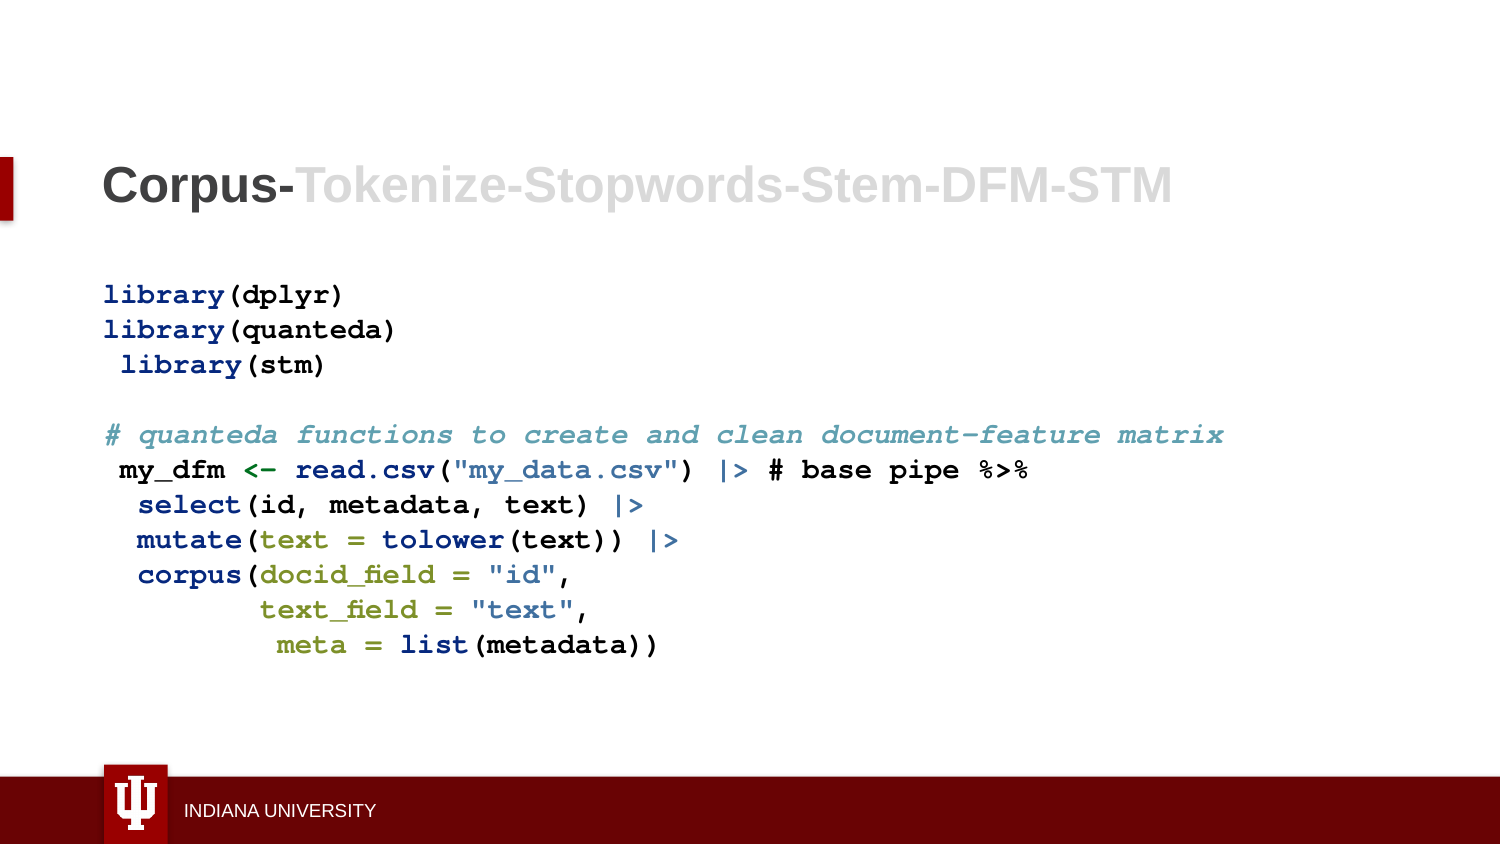

# Corpus-Tokenize-Stopwords-Stem-DFM-STM
library(dplyr)
library(quanteda)
 library(stm)
# quanteda functions to create and clean document-feature matrix
 my_dfm <- read.csv("my_data.csv") |> # base pipe %>%
  select(id, metadata, text) |>
  mutate(text = tolower(text)) |>
  corpus(docid_field = "id",
         text_field = "text",
          meta = list(metadata))